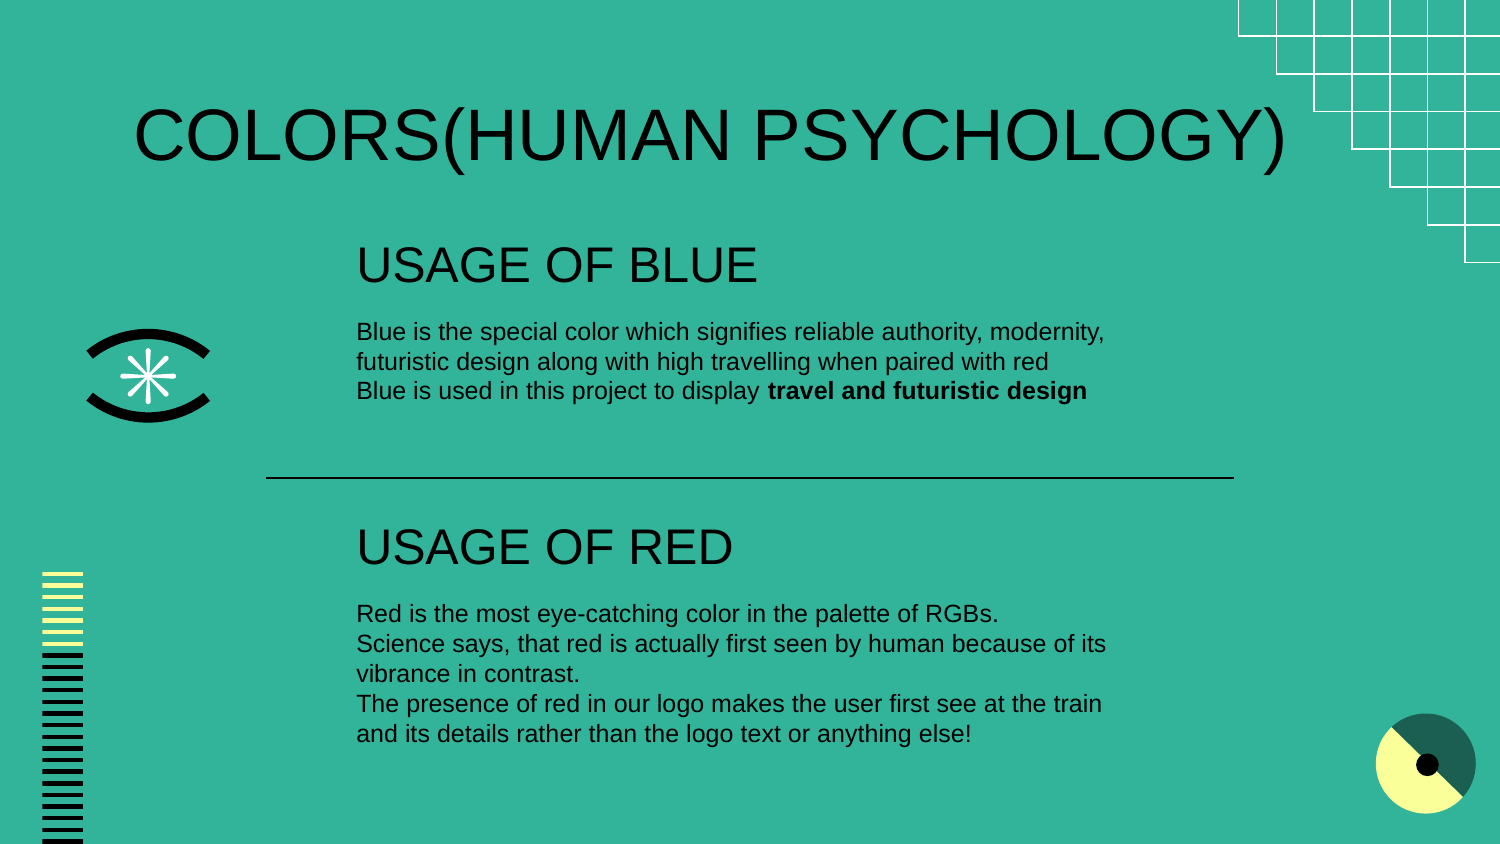

# COLORS(HUMAN PSYCHOLOGY)
USAGE OF BLUE
Blue is the special color which signifies reliable authority, modernity, futuristic design along with high travelling when paired with red
Blue is used in this project to display travel and futuristic design

USAGE OF RED
Red is the most eye-catching color in the palette of RGBs.
Science says, that red is actually first seen by human because of its vibrance in contrast.
The presence of red in our logo makes the user first see at the train and its details rather than the logo text or anything else!